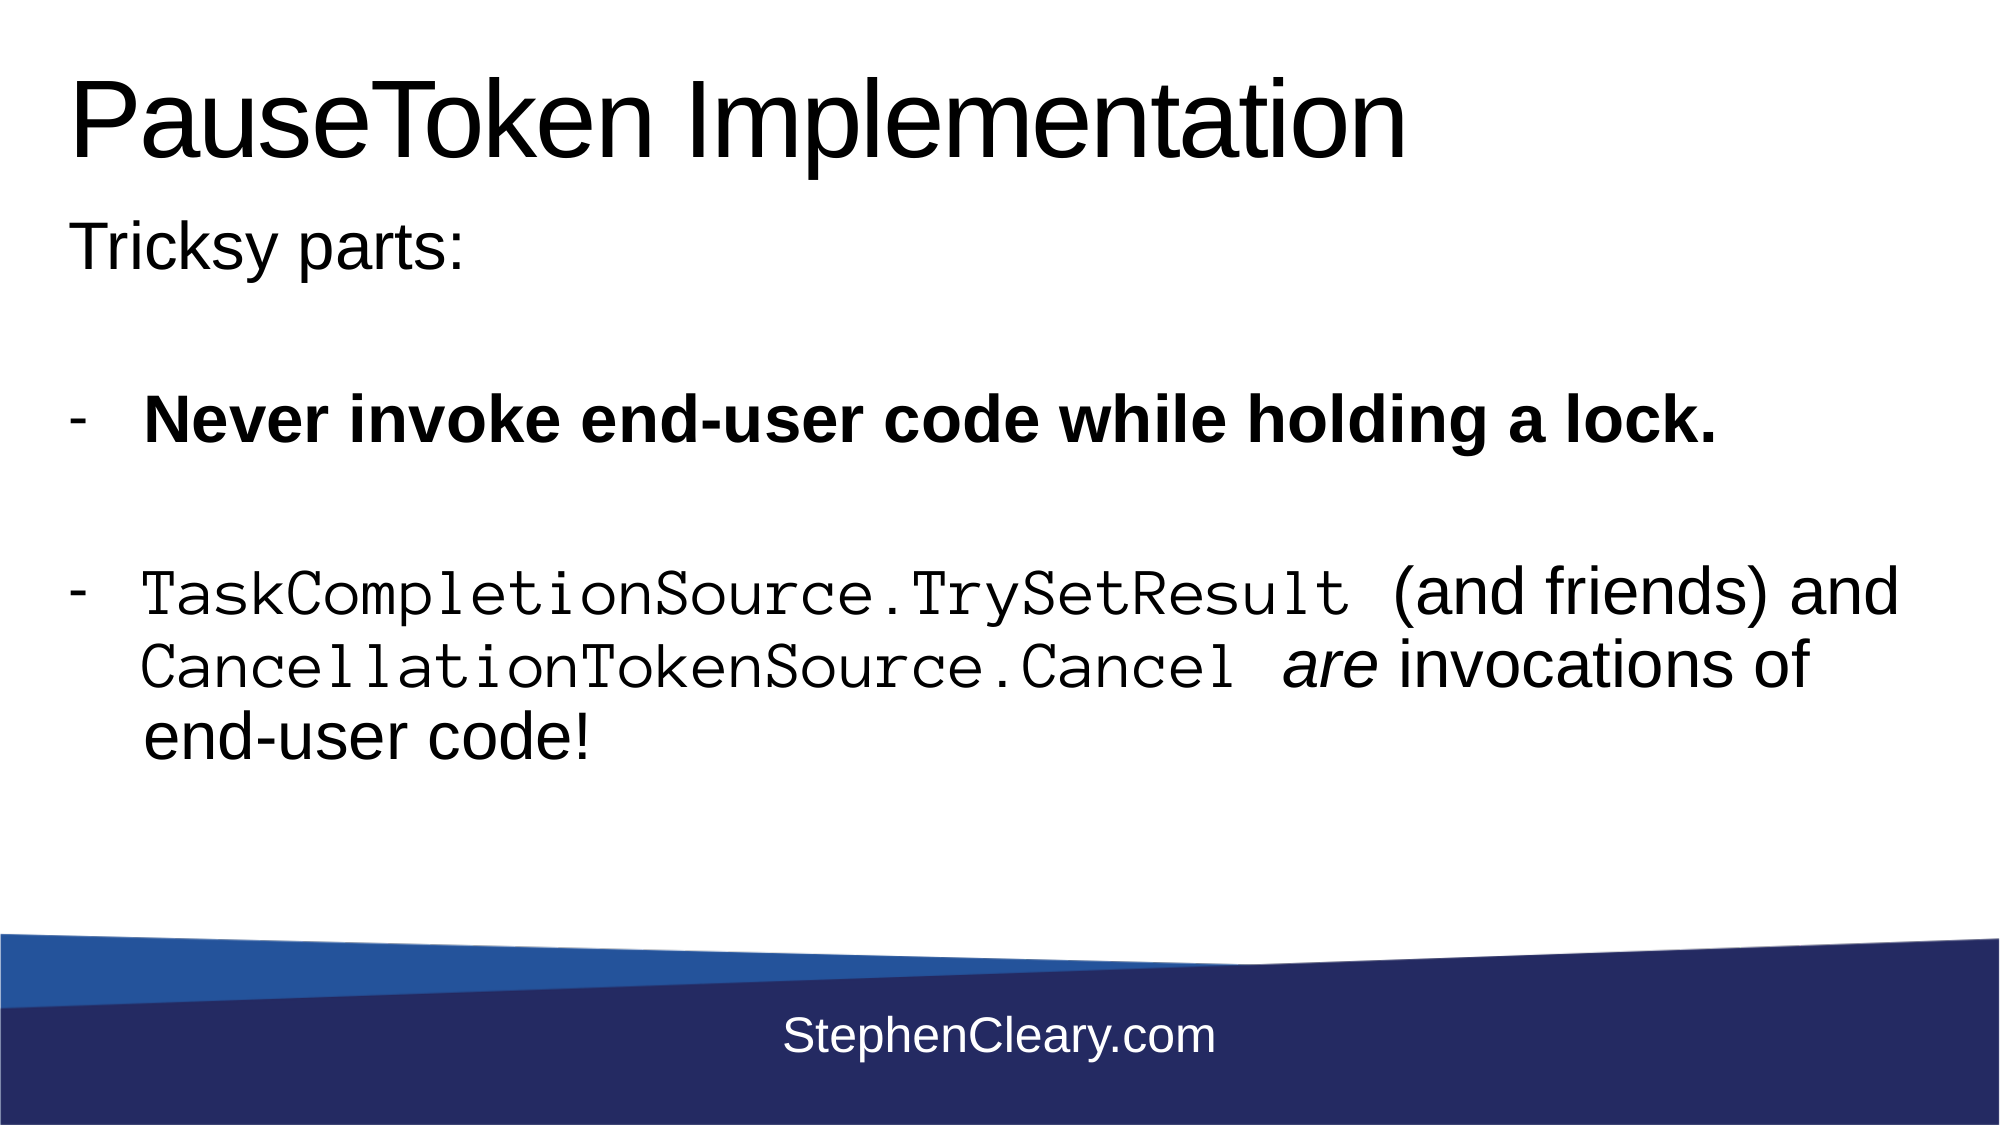

# PauseToken Implementation
Tricksy parts:

Never invoke end-user code while holding a lock.

TaskCompletionSource.TrySetResult (and friends) and CancellationTokenSource.Cancel are invocations of end-user code!